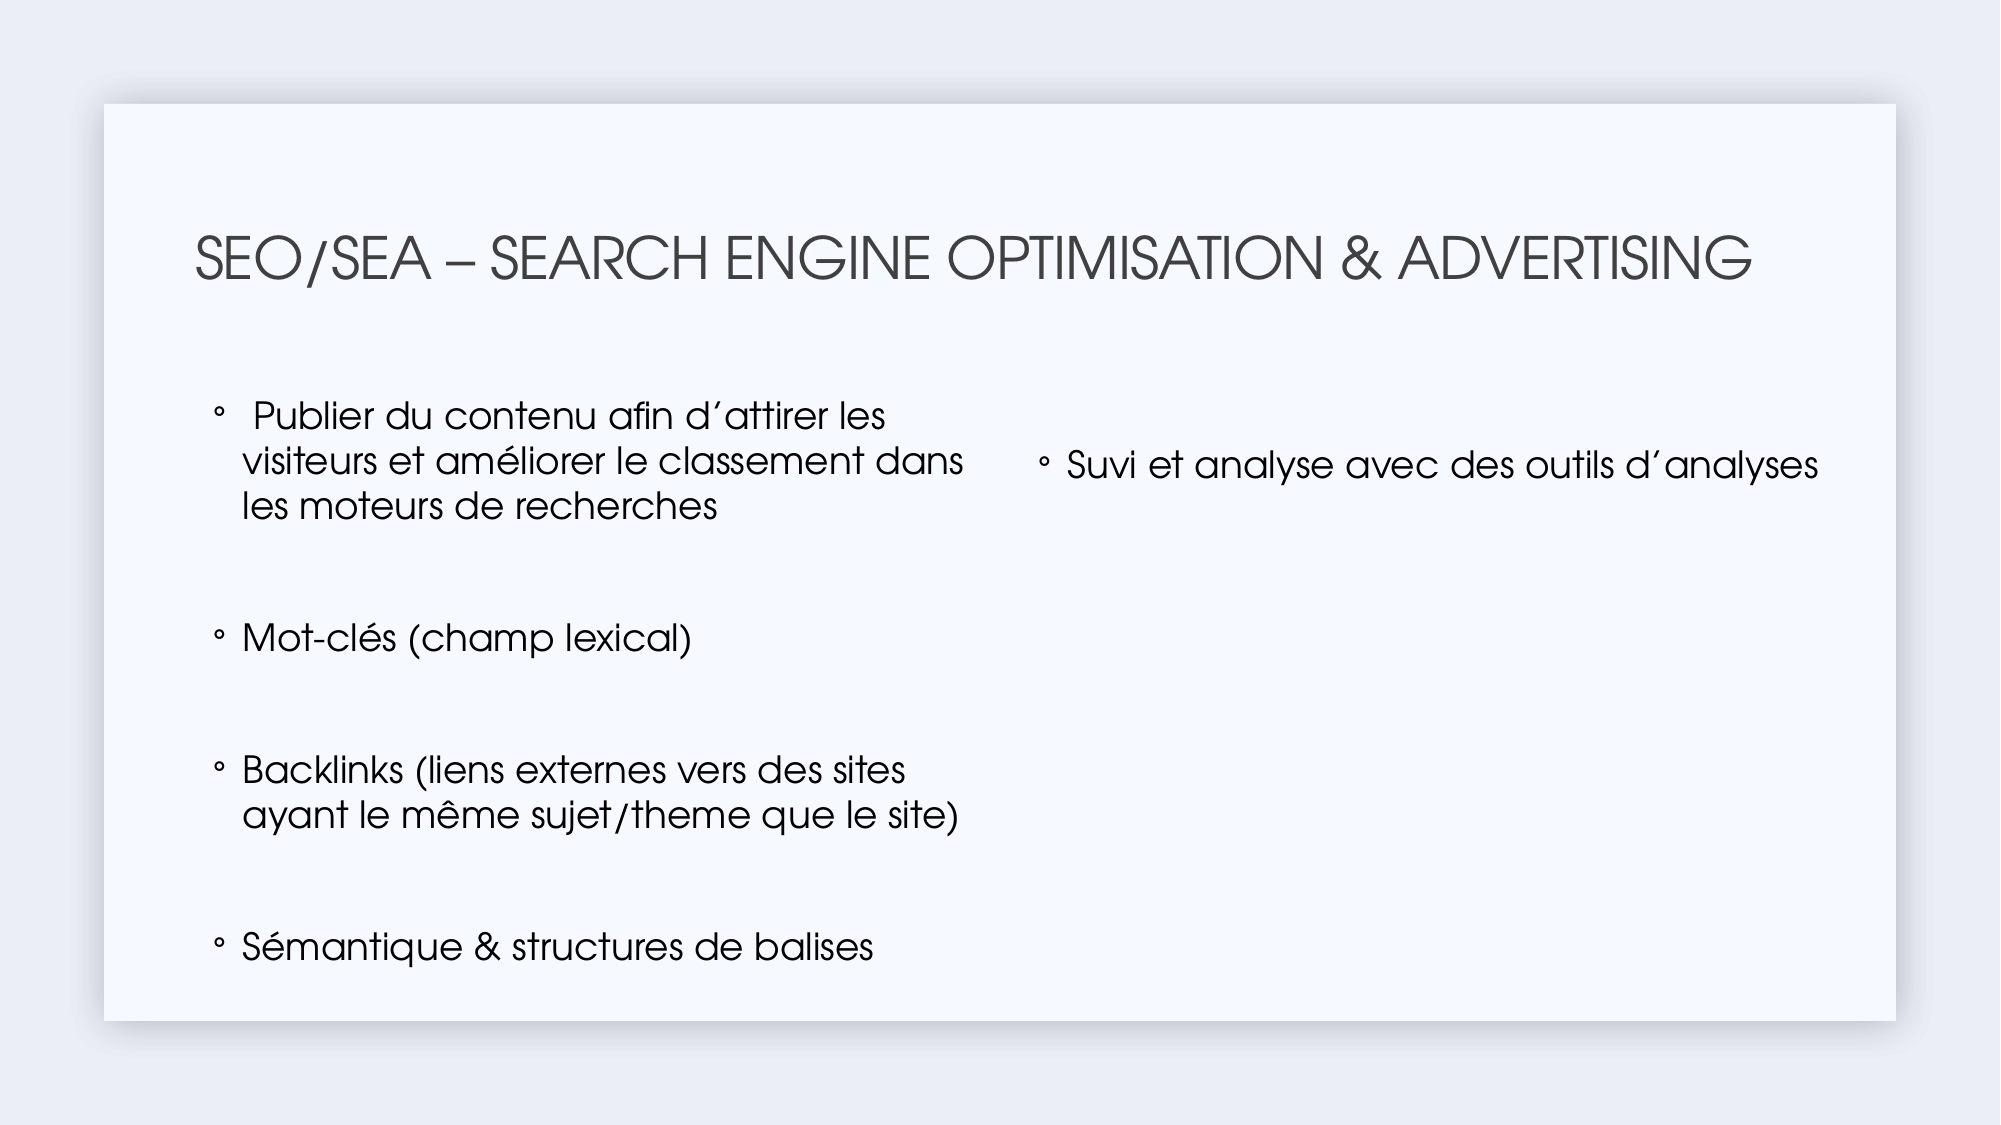

# Seo/sea – search engine optimisation & advertising
 Publier du contenu afin d’attirer les visiteurs et améliorer le classement dans les moteurs de recherches

Mot-clés (champ lexical)

Backlinks (liens externes vers des sites ayant le même sujet/theme que le site)

Sémantique & structures de balises

Suvi et analyse avec des outils d’analyses